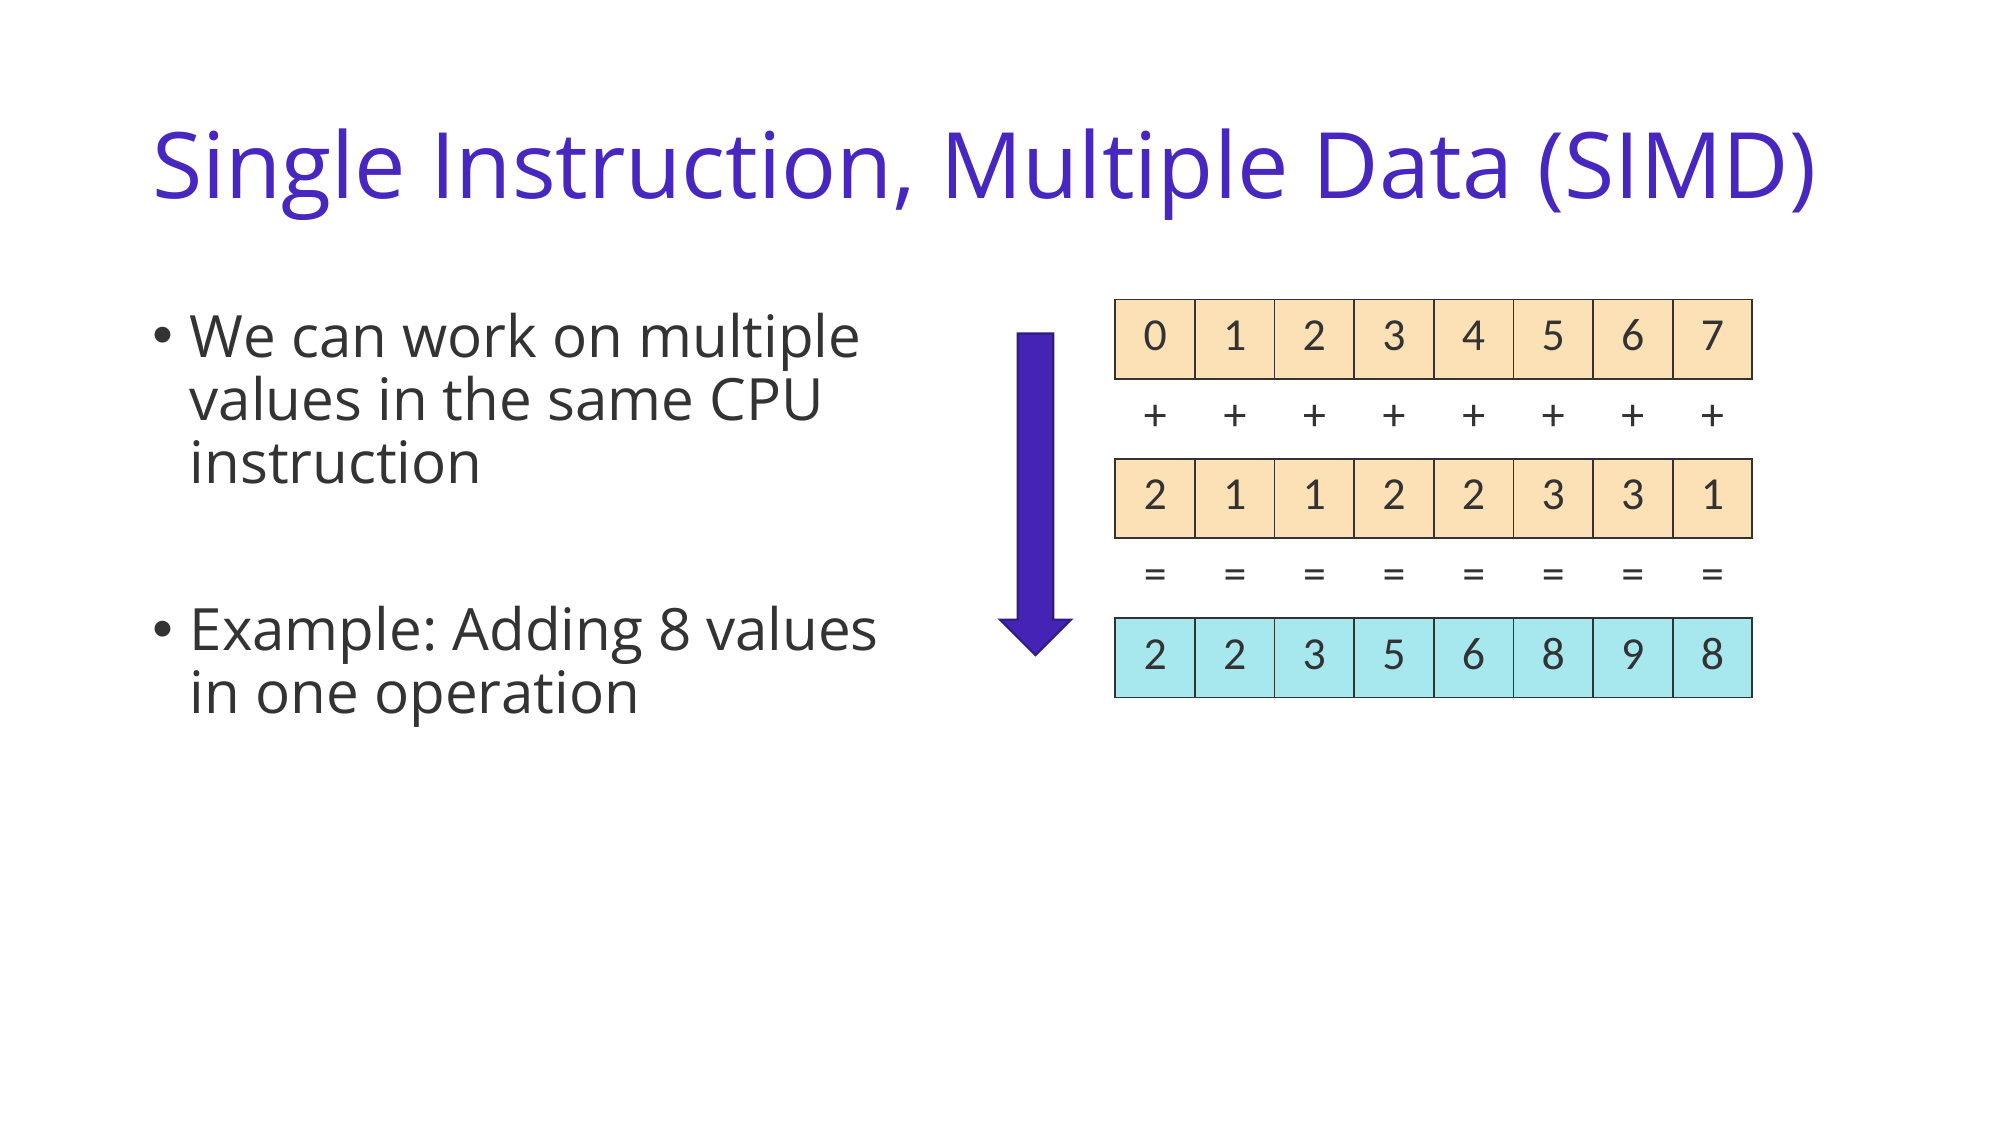

# Single Instruction, Multiple Data (SIMD)
We can work on multiple values in the same CPU instruction

Example: Adding 8 values in one operation
| 0 | 1 | 2 | 3 | 4 | 5 | 6 | 7 |
| --- | --- | --- | --- | --- | --- | --- | --- |
| + | + | + | + | + | + | + | + |
| 2 | 1 | 1 | 2 | 2 | 3 | 3 | 1 |
| = | = | = | = | = | = | = | = |
| 2 | 2 | 3 | 5 | 6 | 8 | 9 | 8 |